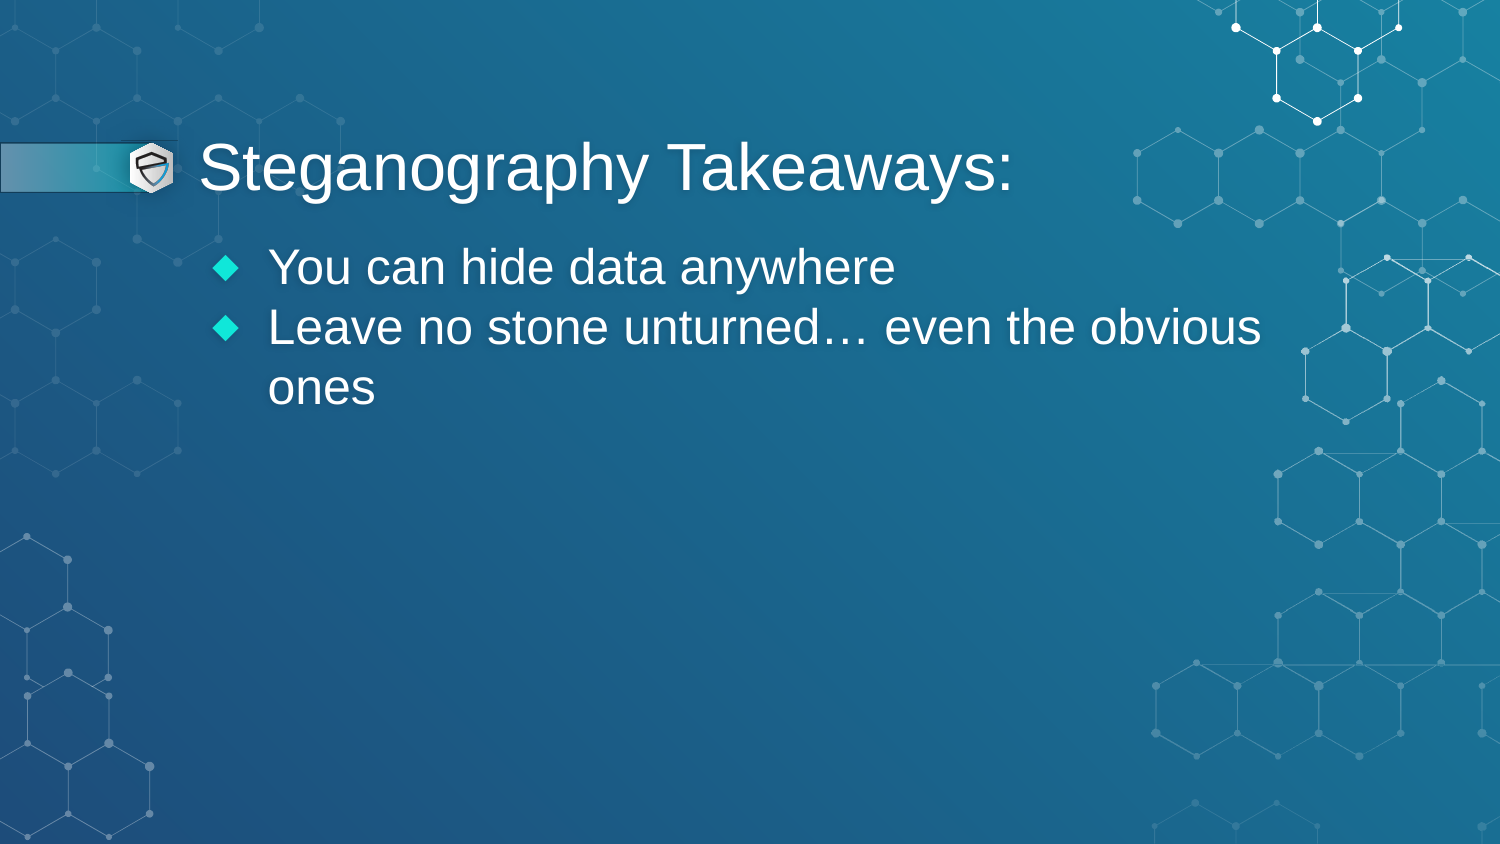

# Steganography Takeaways:
You can hide data anywhere
Leave no stone unturned… even the obvious ones